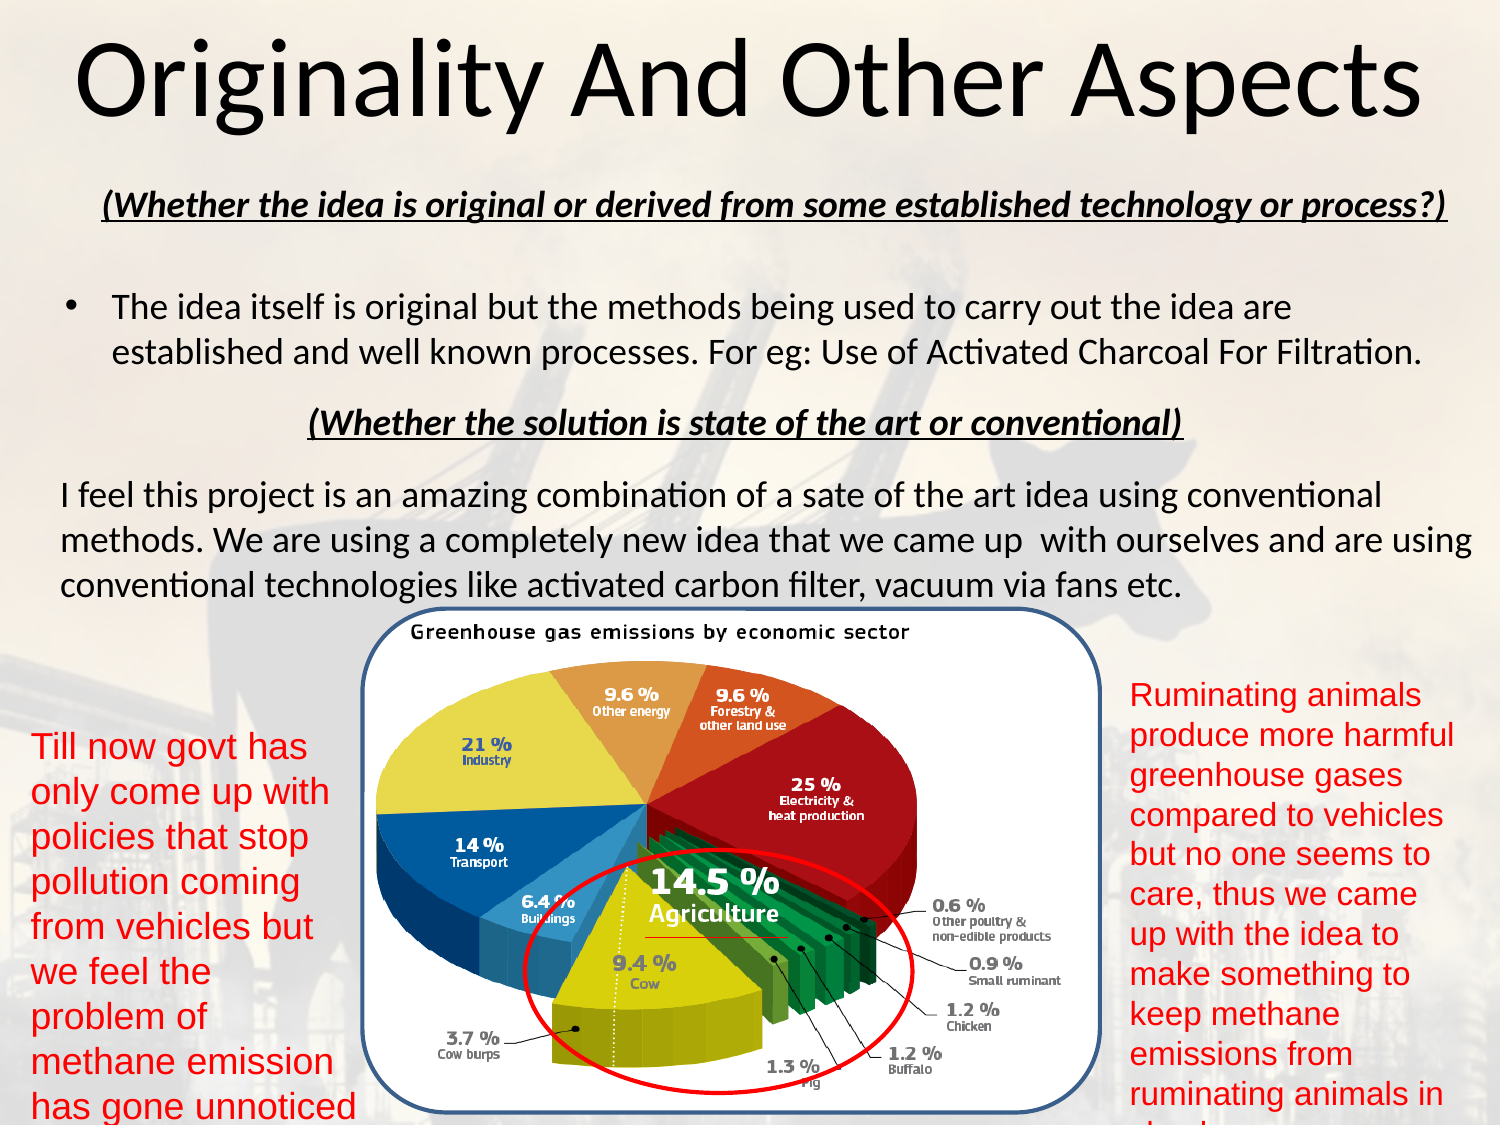

Originality And Other Aspects
(Whether the idea is original or derived from some established technology or process?)
The idea itself is original but the methods being used to carry out the idea are established and well known processes. For eg: Use of Activated Charcoal For Filtration.
(Whether the solution is state of the art or conventional)
I feel this project is an amazing combination of a sate of the art idea using conventional methods. We are using a completely new idea that we came up  with ourselves and are using conventional technologies like activated carbon filter, vacuum via fans etc.

Ruminating animals produce more harmful greenhouse gases compared to vehicles but no one seems to care, thus we came up with the idea to make something to keep methane emissions from ruminating animals in check
Till now govt has only come up with policies that stop pollution coming from vehicles but we feel the problem of methane emission has gone unnoticed